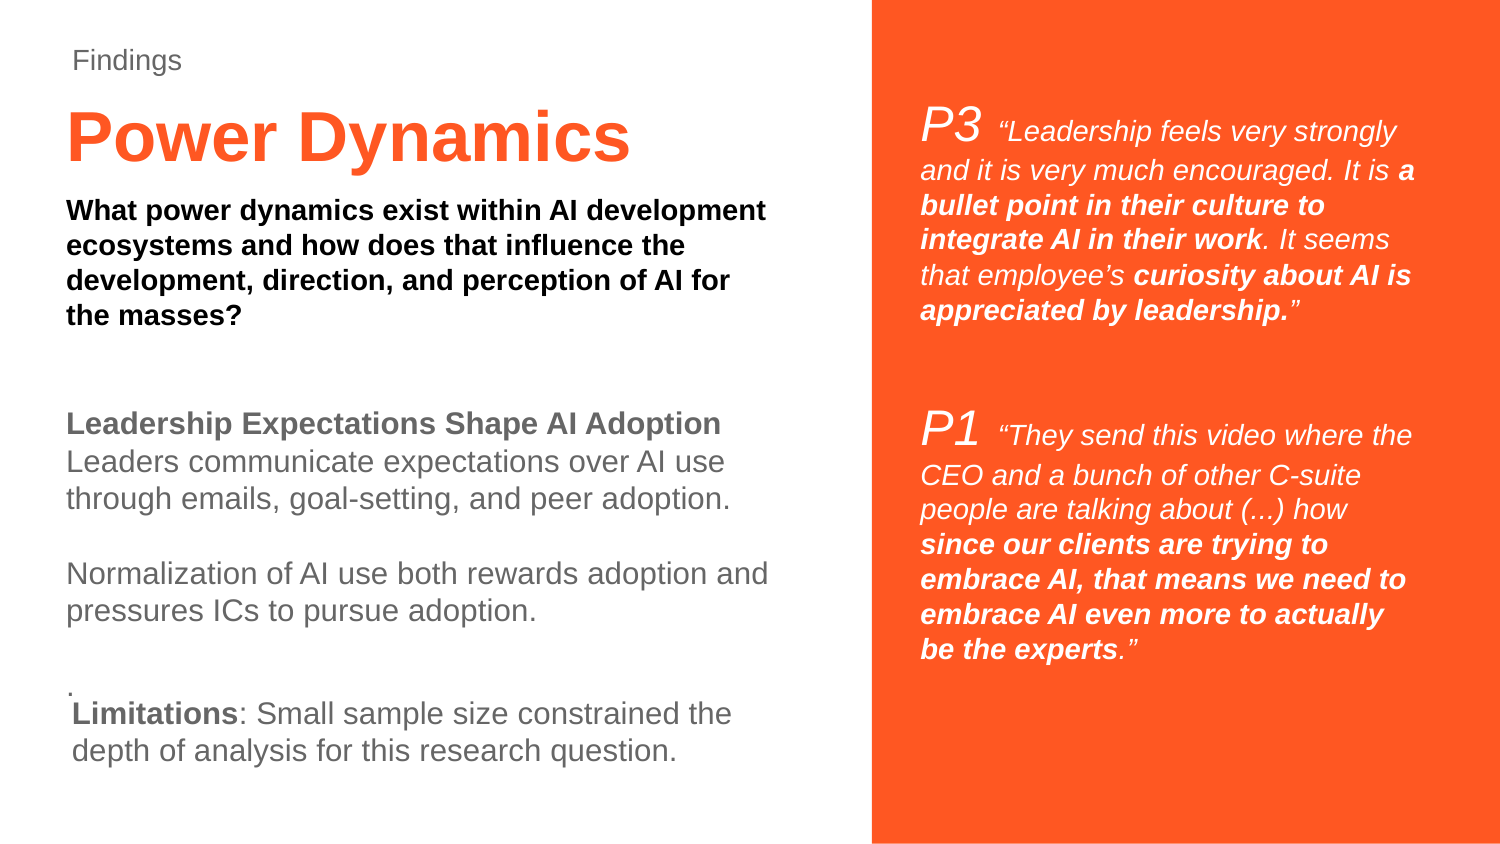

Findings
# Power Dynamics
P3  “Leadership feels very strongly and it is very much encouraged. It is a bullet point in their culture to integrate AI in their work. It seems that employee’s curiosity about AI is appreciated by leadership.”

P1  “They send this video where the CEO and a bunch of other C-suite people are talking about (...) how since our clients are trying to embrace AI, that means we need to embrace AI even more to actually be the experts.”
What power dynamics exist within AI development ecosystems and how does that influence the development, direction, and perception of AI for the masses?

Leadership Expectations Shape AI Adoption
Leaders communicate expectations over AI use through emails, goal-setting, and peer adoption.

Normalization of AI use both rewards adoption and pressures ICs to pursue adoption.

.
Limitations: Small sample size constrained the depth of analysis for this research question.